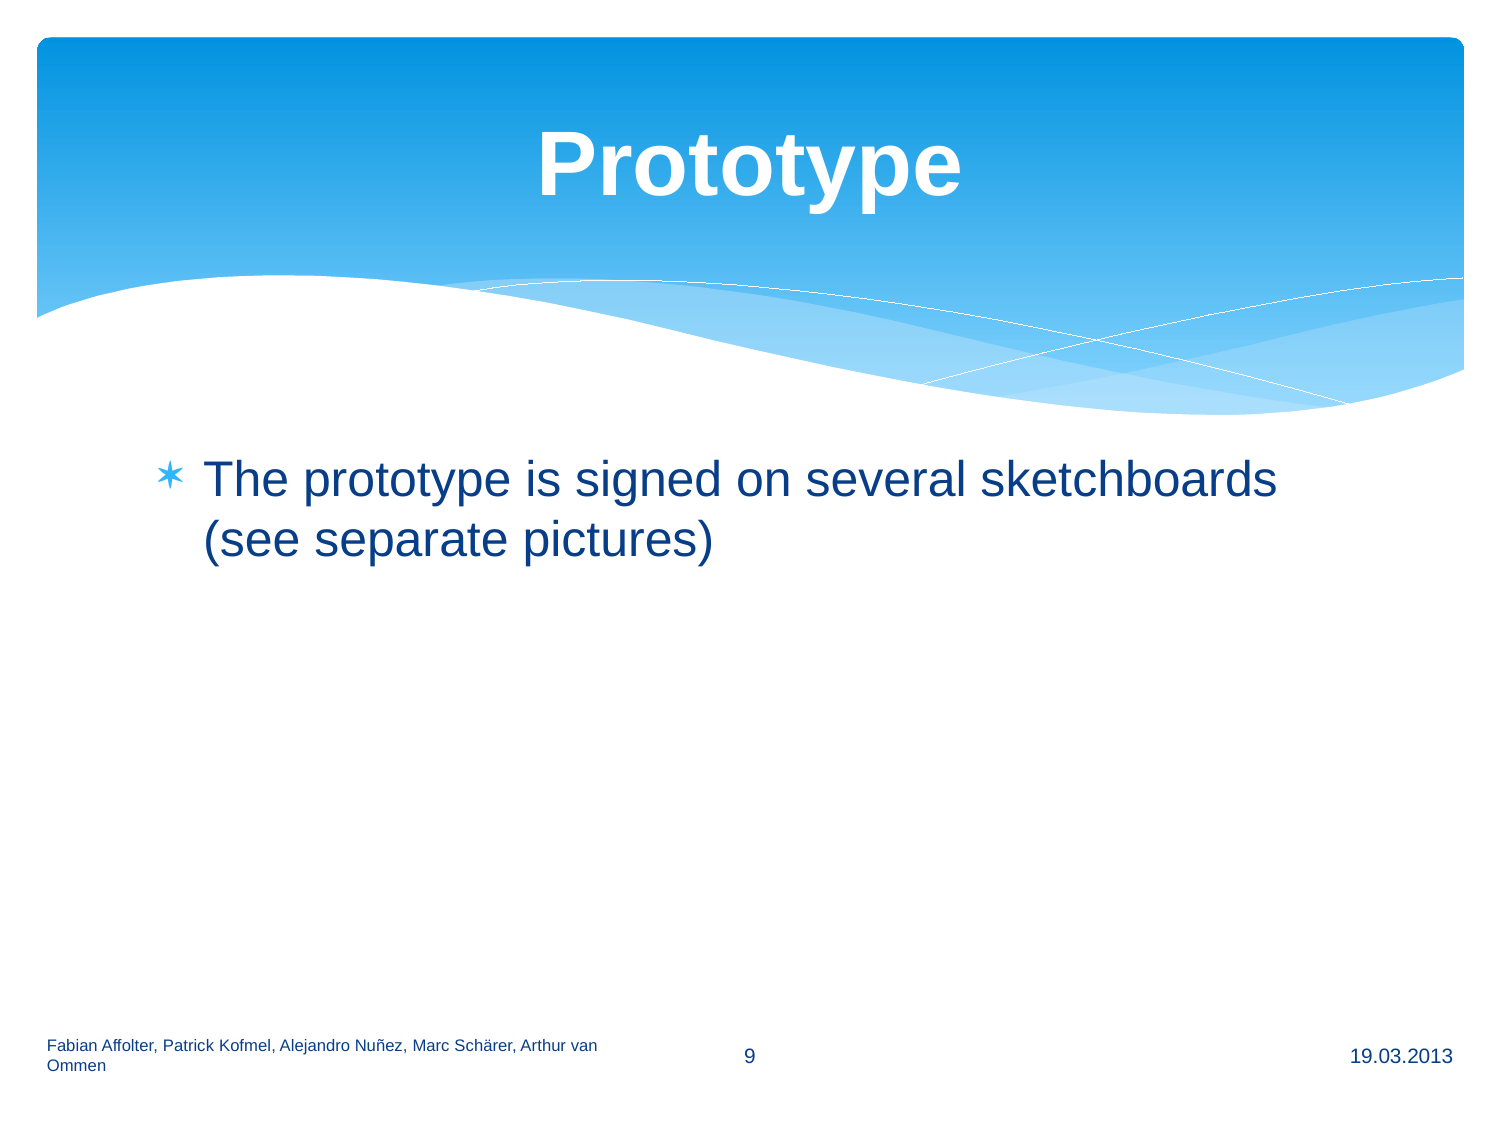

# Prototype
The prototype is signed on several sketchboards (see separate pictures)
9
Fabian Affolter, Patrick Kofmel, Alejandro Nuñez, Marc Schärer, Arthur van Ommen
19.03.2013